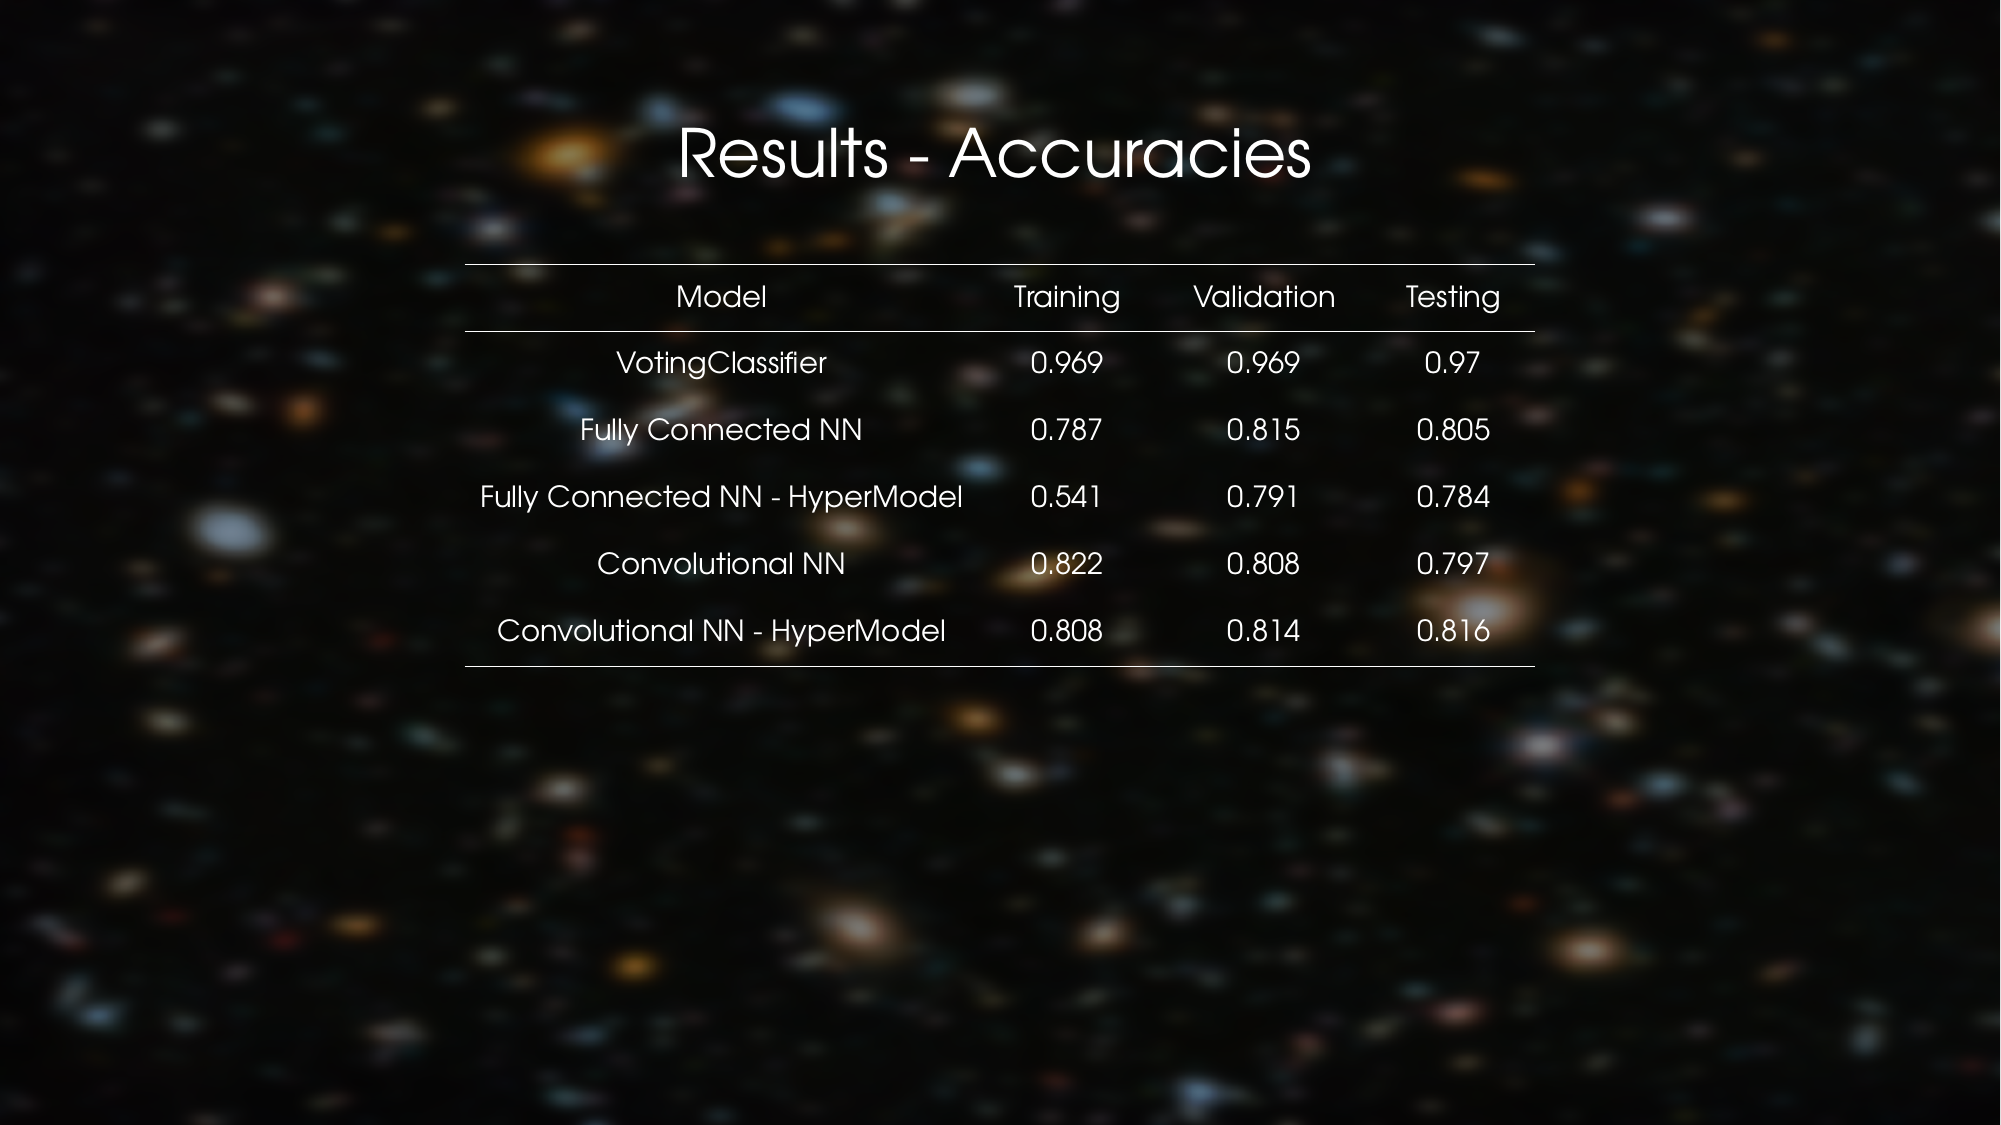

# Results - Accuracies
| Model | Training | Validation | Testing |
| --- | --- | --- | --- |
| VotingClassifier | 0.969 | 0.969 | 0.97 |
| Fully Connected NN | 0.787 | 0.815 | 0.805 |
| Fully Connected NN - HyperModel | 0.541 | 0.791 | 0.784 |
| Convolutional NN | 0.822 | 0.808 | 0.797 |
| Convolutional NN - HyperModel | 0.808 | 0.814 | 0.816 |